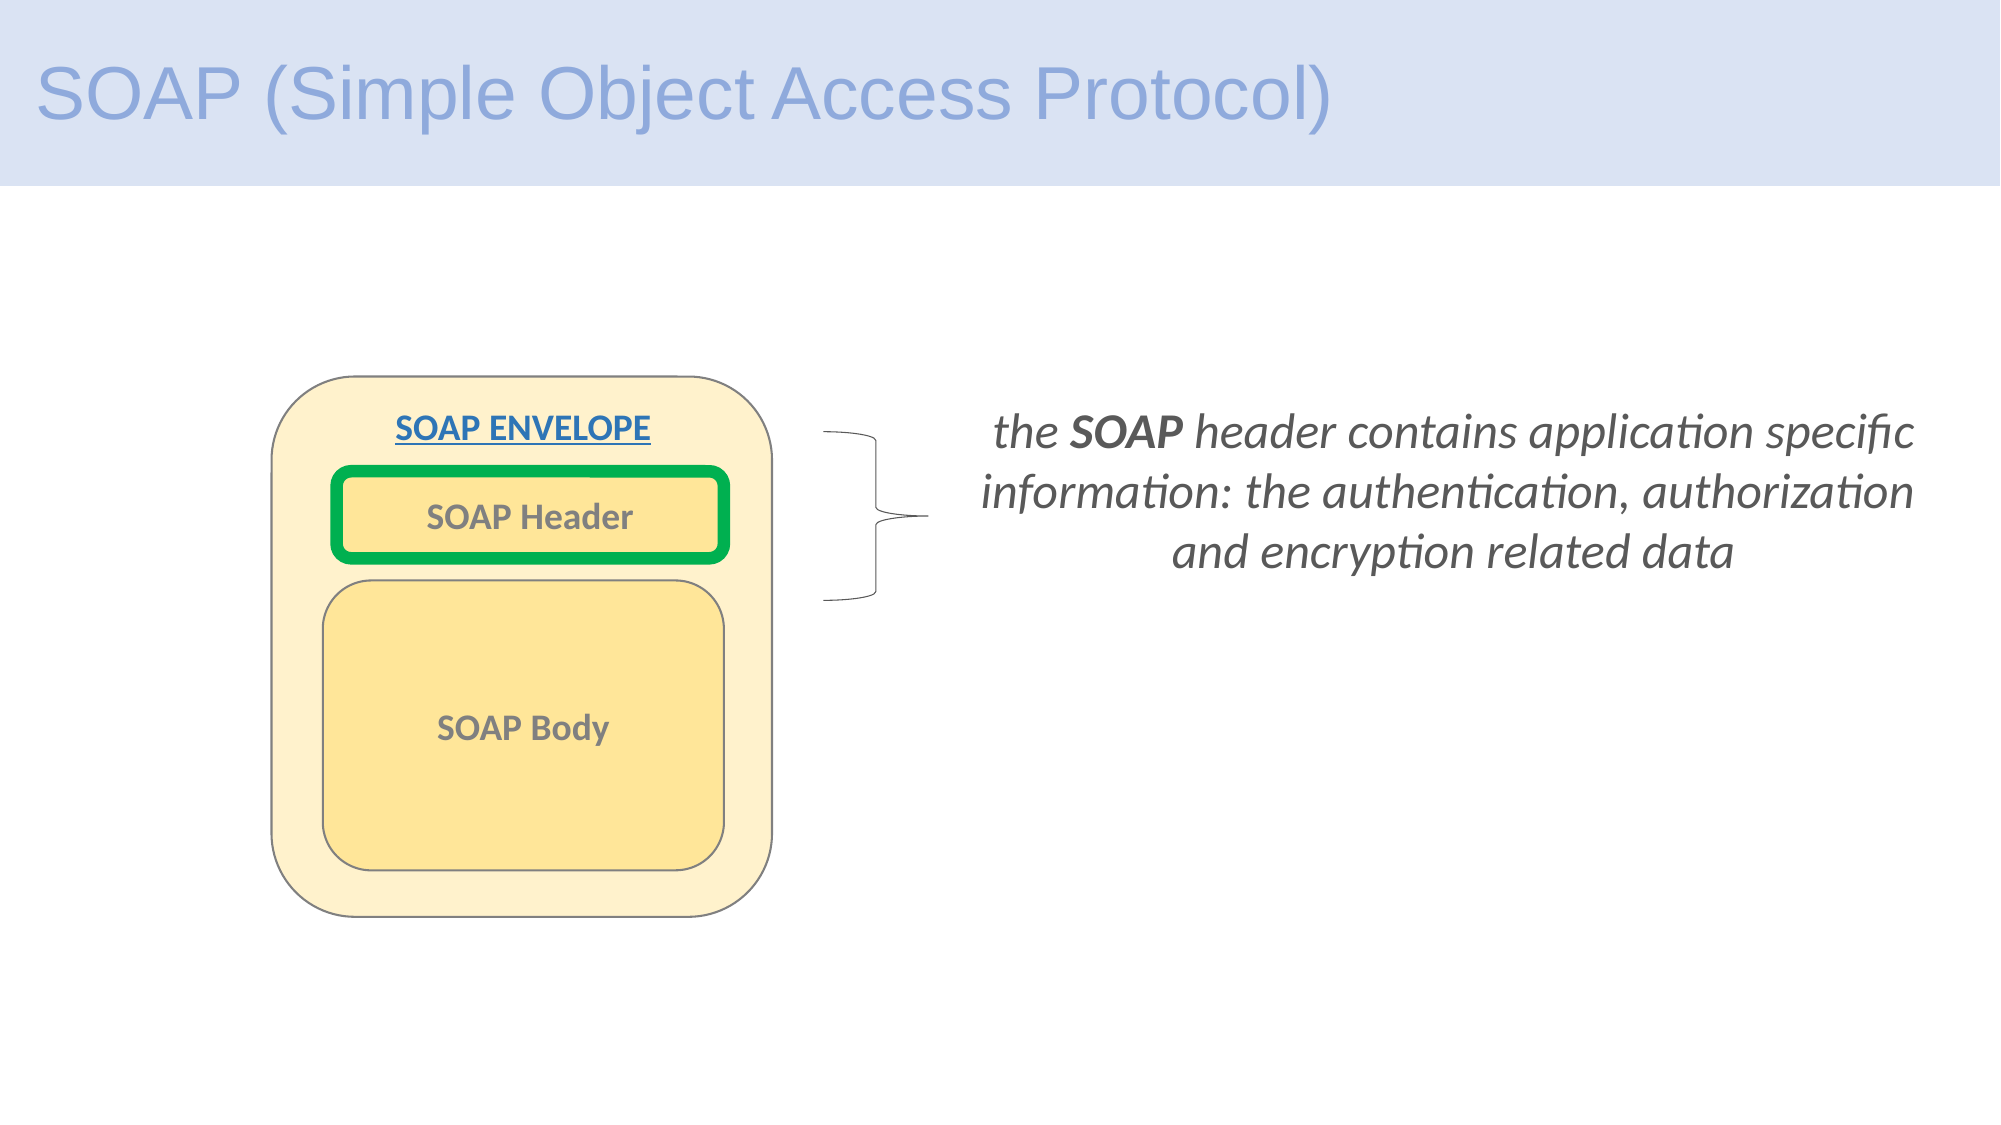

# SOAP (Simple Object Access Protocol)

the SOAP header contains application specific
information: the authentication, authorization
and encryption related data

SOAP ENVELOPE

SOAP Header
SOAP Body